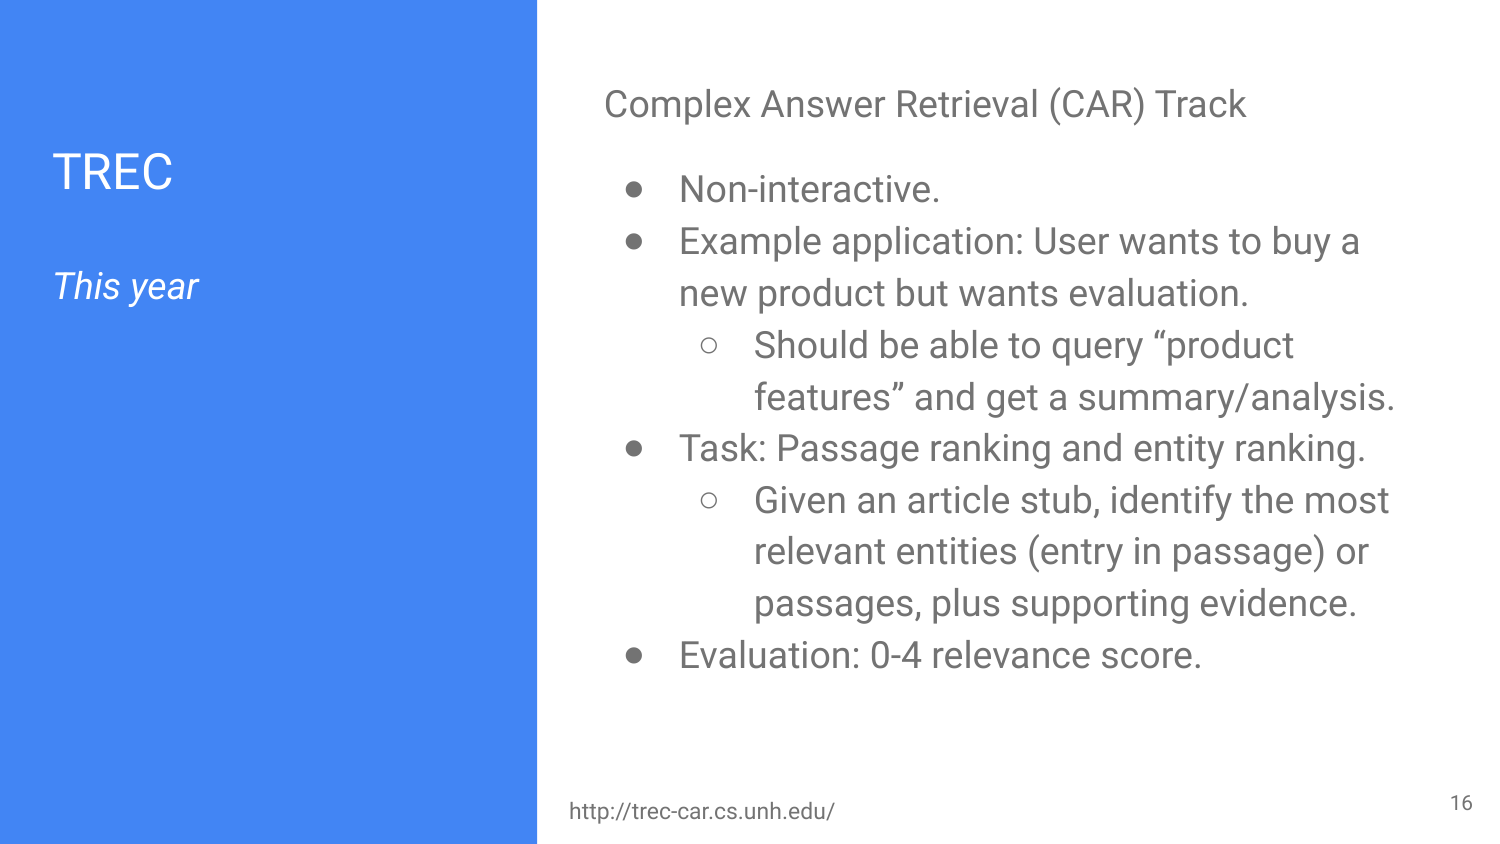

# TREC
Complex Answer Retrieval (CAR) Track
Non-interactive.
Example application: User wants to buy a new product but wants evaluation.
Should be able to query “product features” and get a summary/analysis.
Task: Passage ranking and entity ranking.
Given an article stub, identify the most relevant entities (entry in passage) or passages, plus supporting evidence.
Evaluation: 0-4 relevance score.
This year
16
http://trec-car.cs.unh.edu/